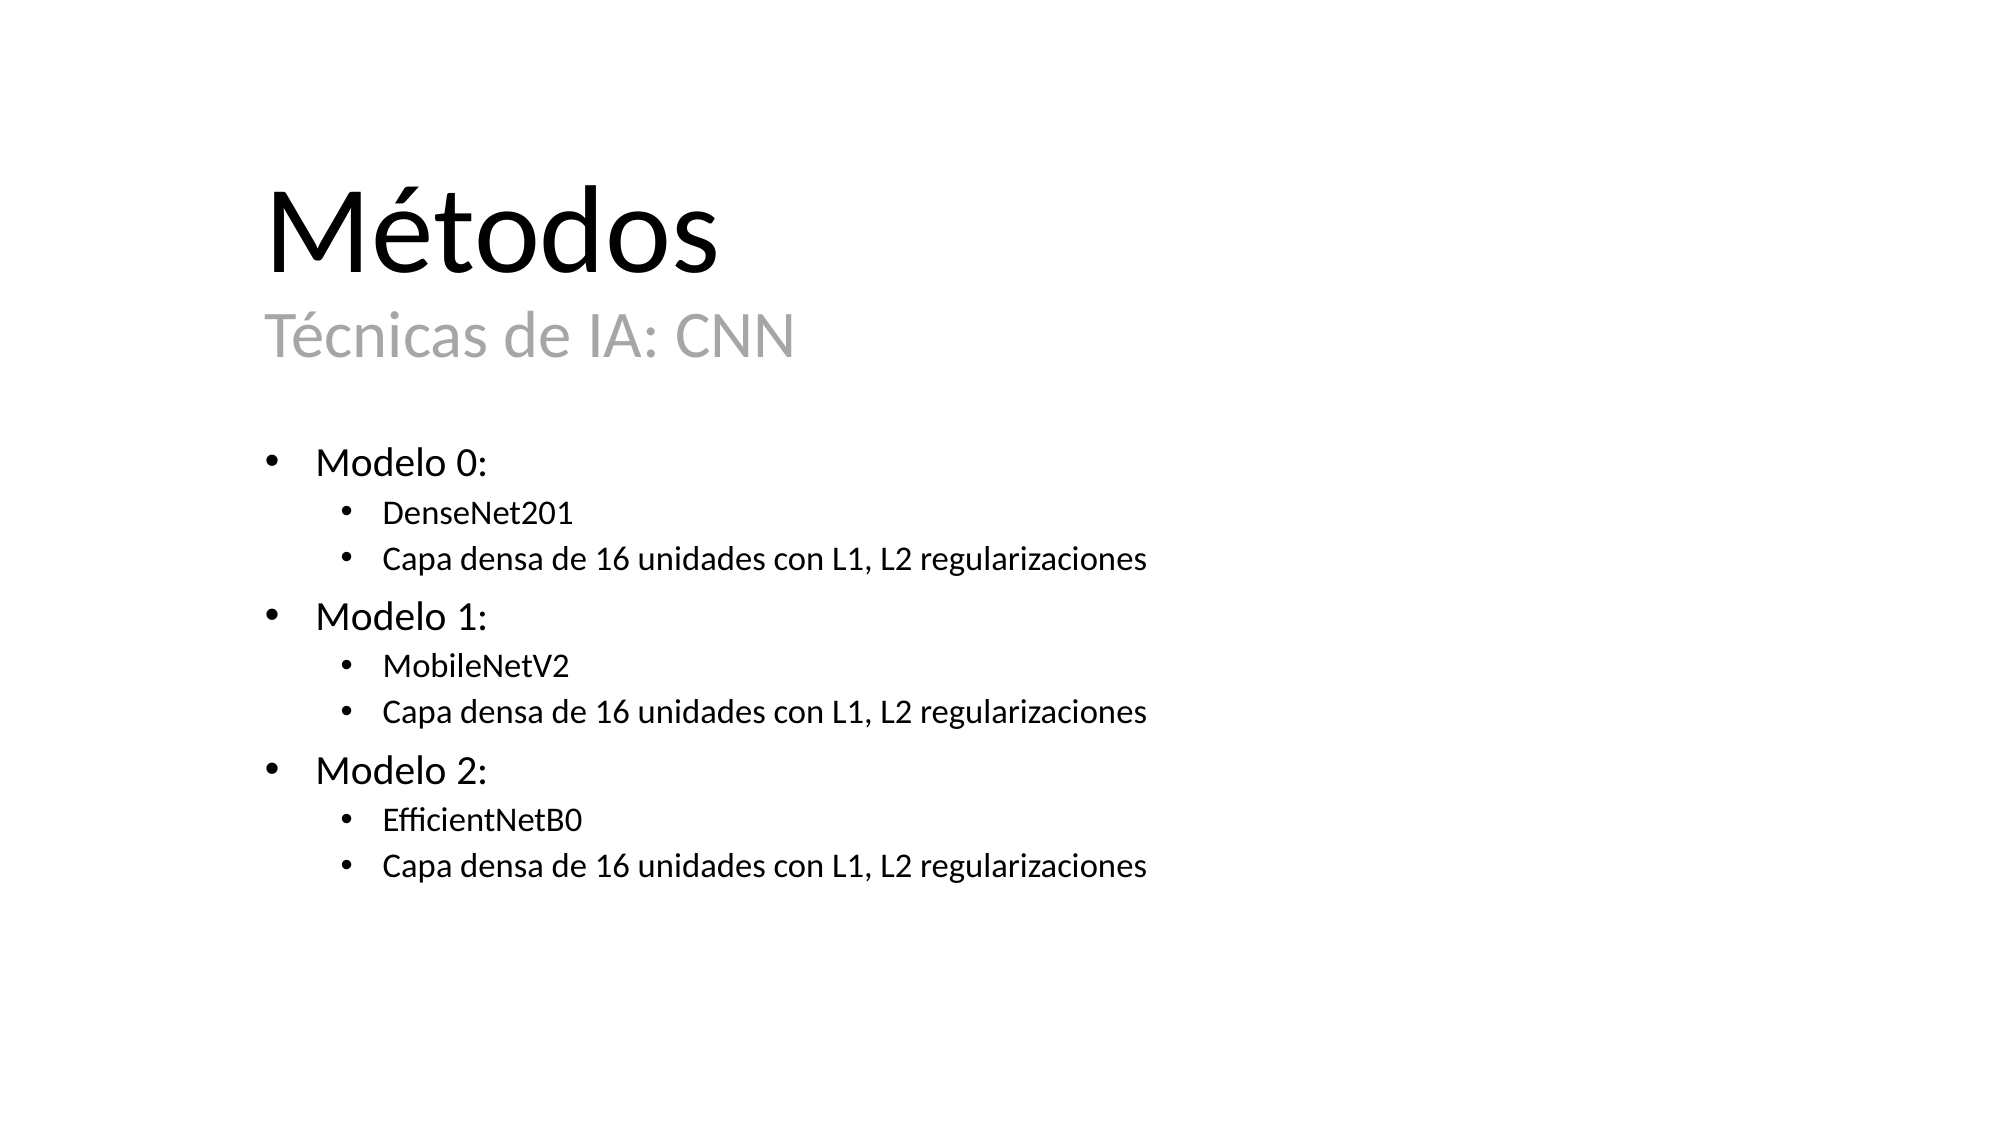

# Métodos Técnicas de IA: CNN
Modelo 0:
DenseNet201
Capa densa de 16 unidades con L1, L2 regularizaciones
Modelo 1:
MobileNetV2
Capa densa de 16 unidades con L1, L2 regularizaciones
Modelo 2:
EfficientNetB0
Capa densa de 16 unidades con L1, L2 regularizaciones